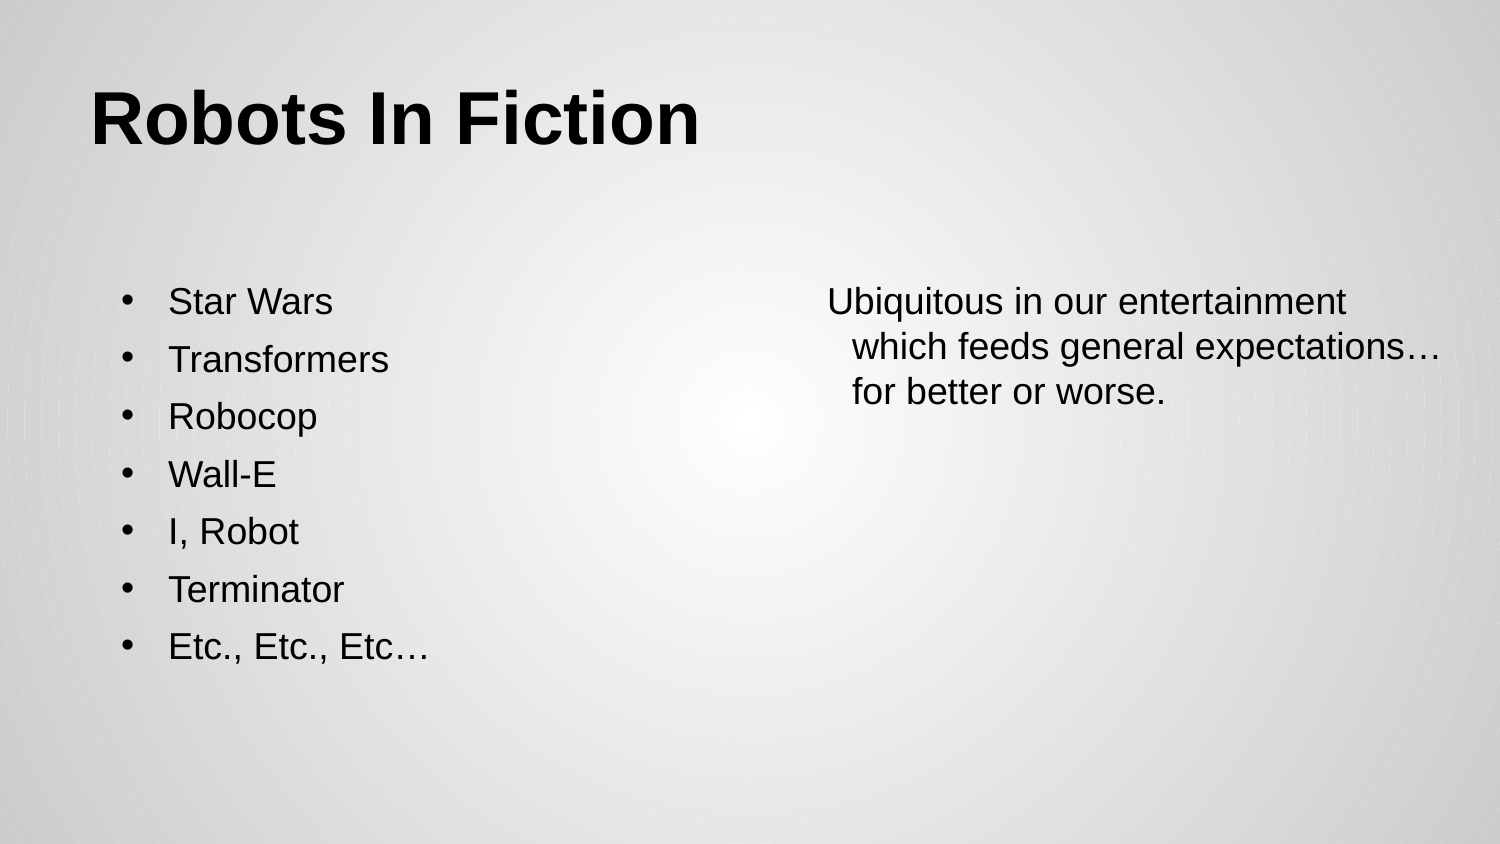

# Robots In Fiction

Star Wars
Transformers
Robocop
Wall-E
I, Robot
Terminator
Etc., Etc., Etc…

Ubiquitous in our entertainment which feeds general expectations…for better or worse.